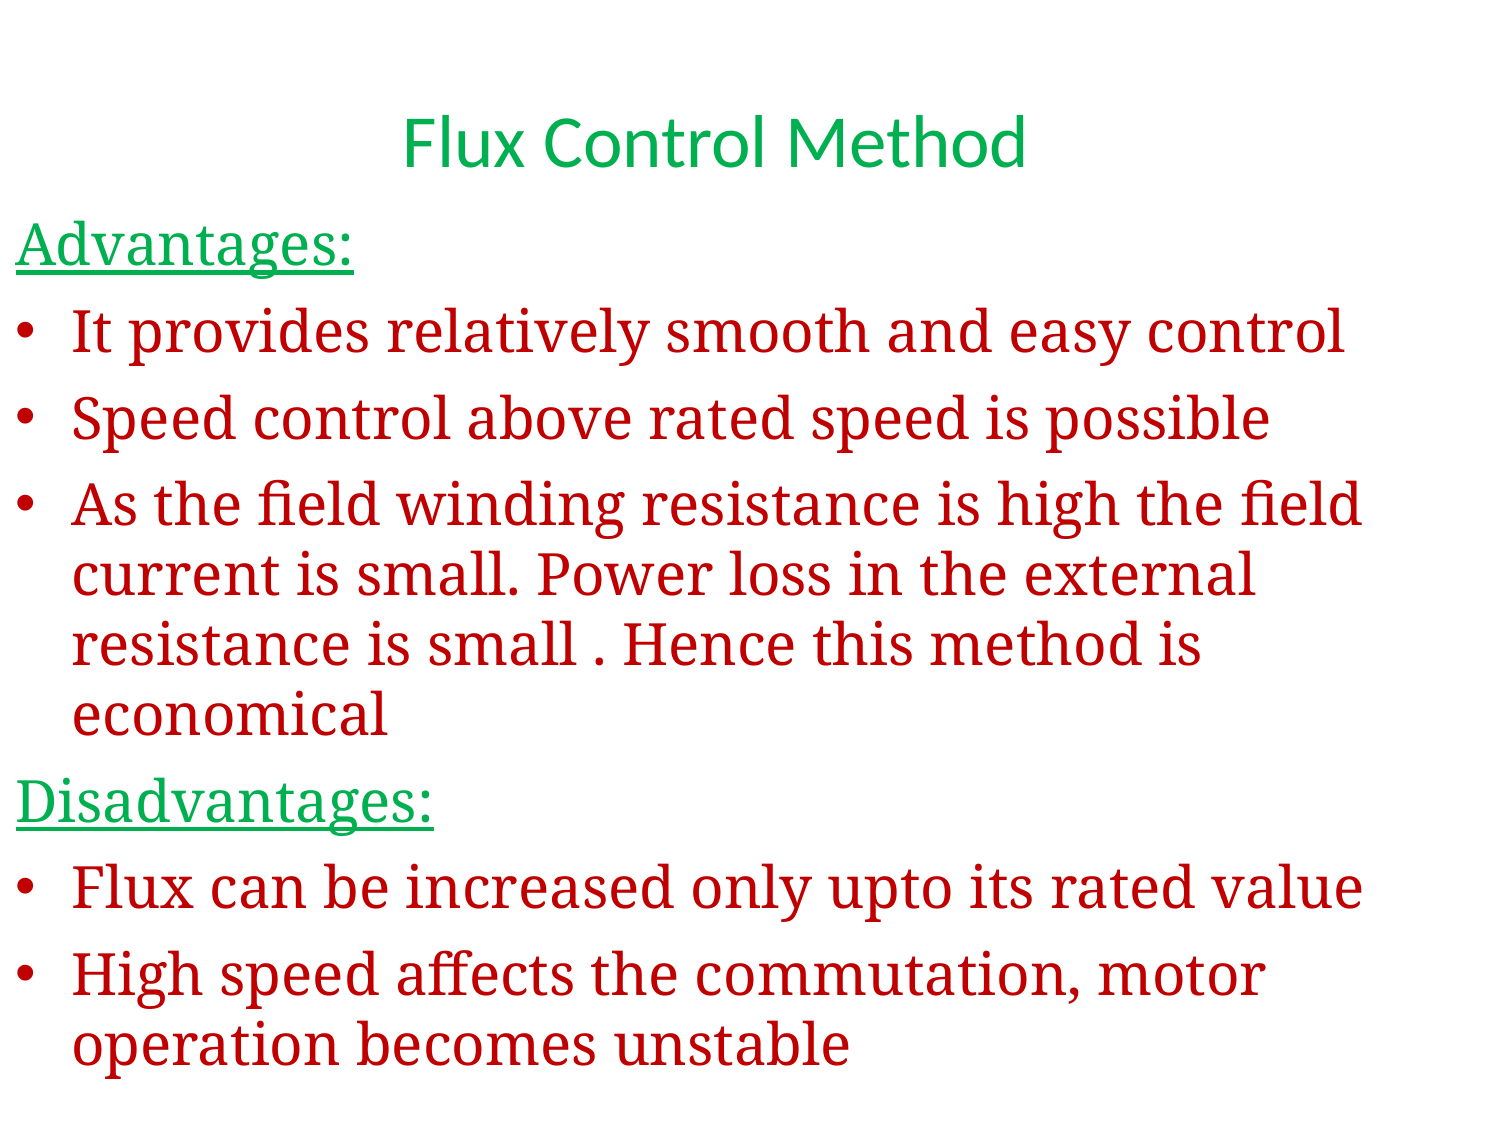

Flux Control Method
Advantages:
It provides relatively smooth and easy control
Speed control above rated speed is possible
As the field winding resistance is high the field current is small. Power loss in the external resistance is small . Hence this method is economical
Disadvantages:
Flux can be increased only upto its rated value
High speed affects the commutation, motor operation becomes unstable